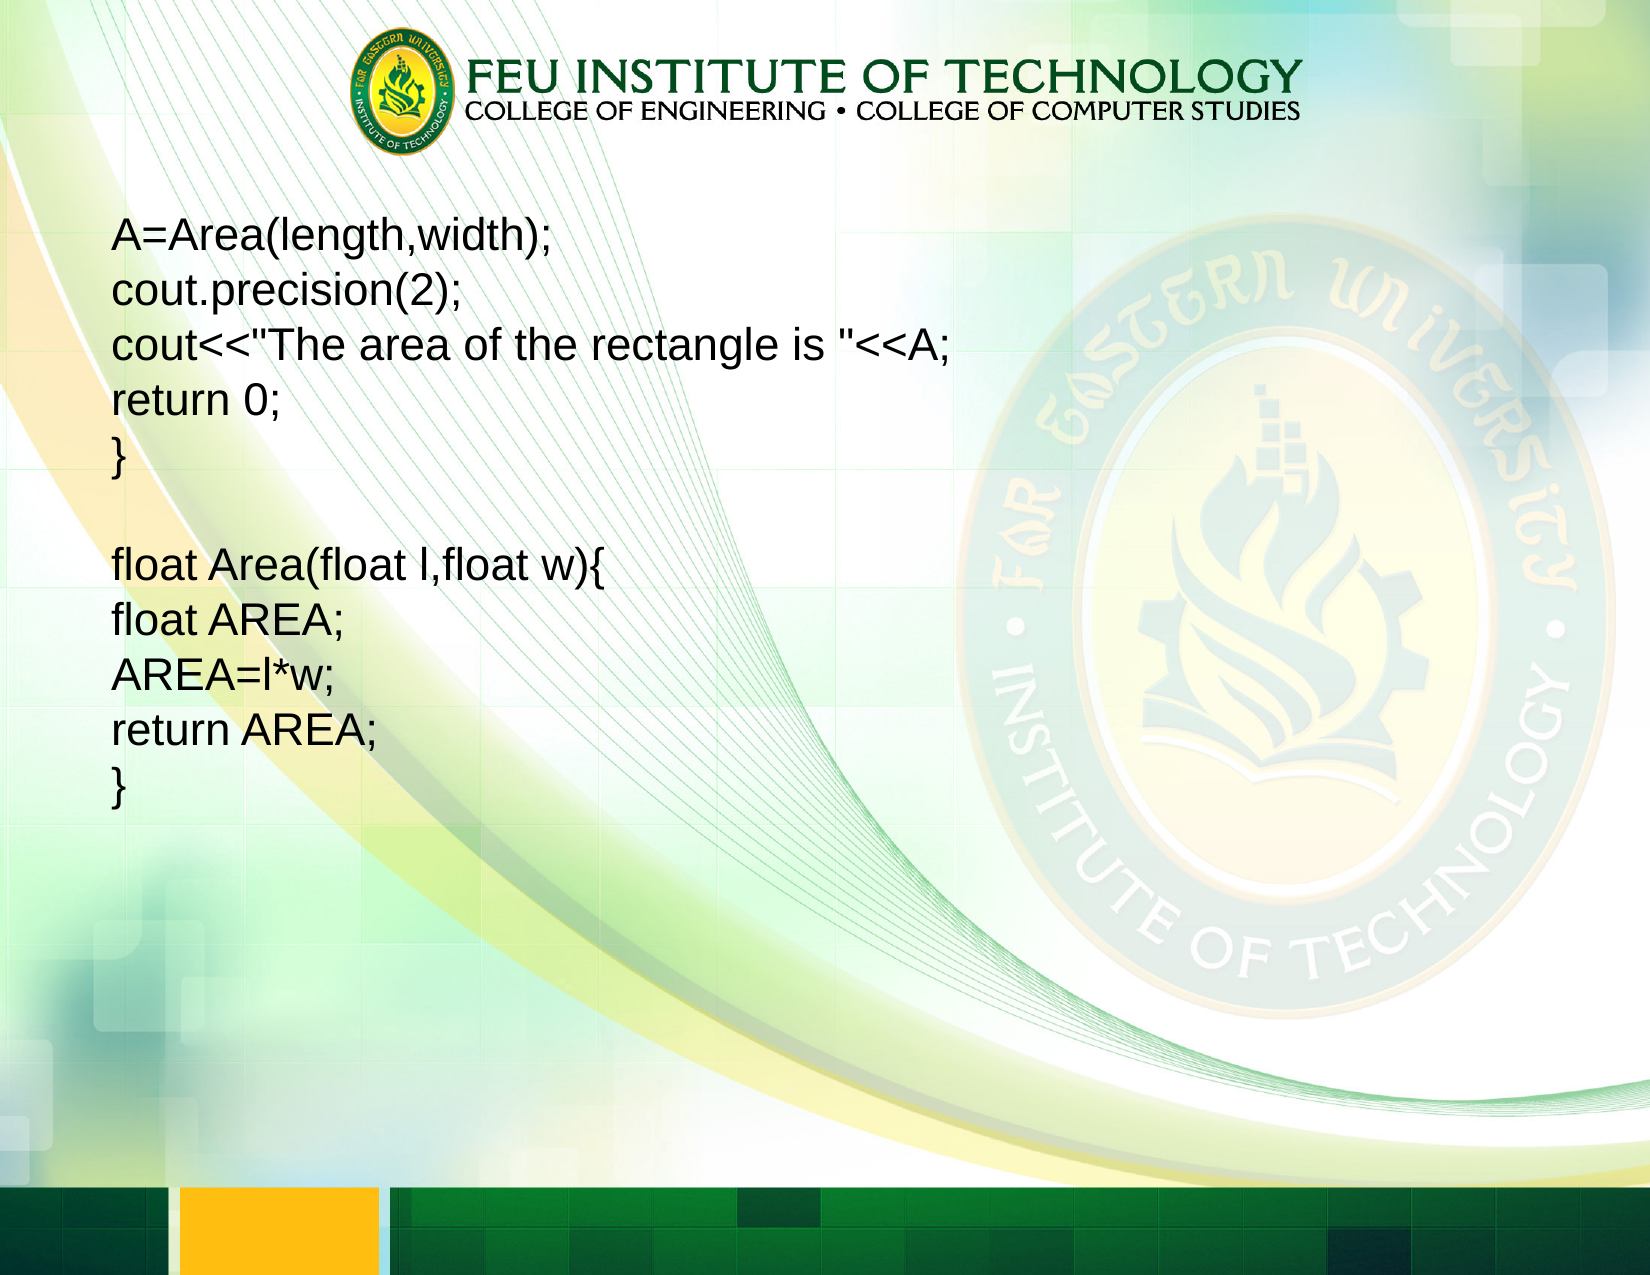

A=Area(length,width);
cout.precision(2);
cout<<"The area of the rectangle is "<<A;
return 0;
}

float Area(float l,float w){
float AREA;
AREA=l*w;
return AREA;
}